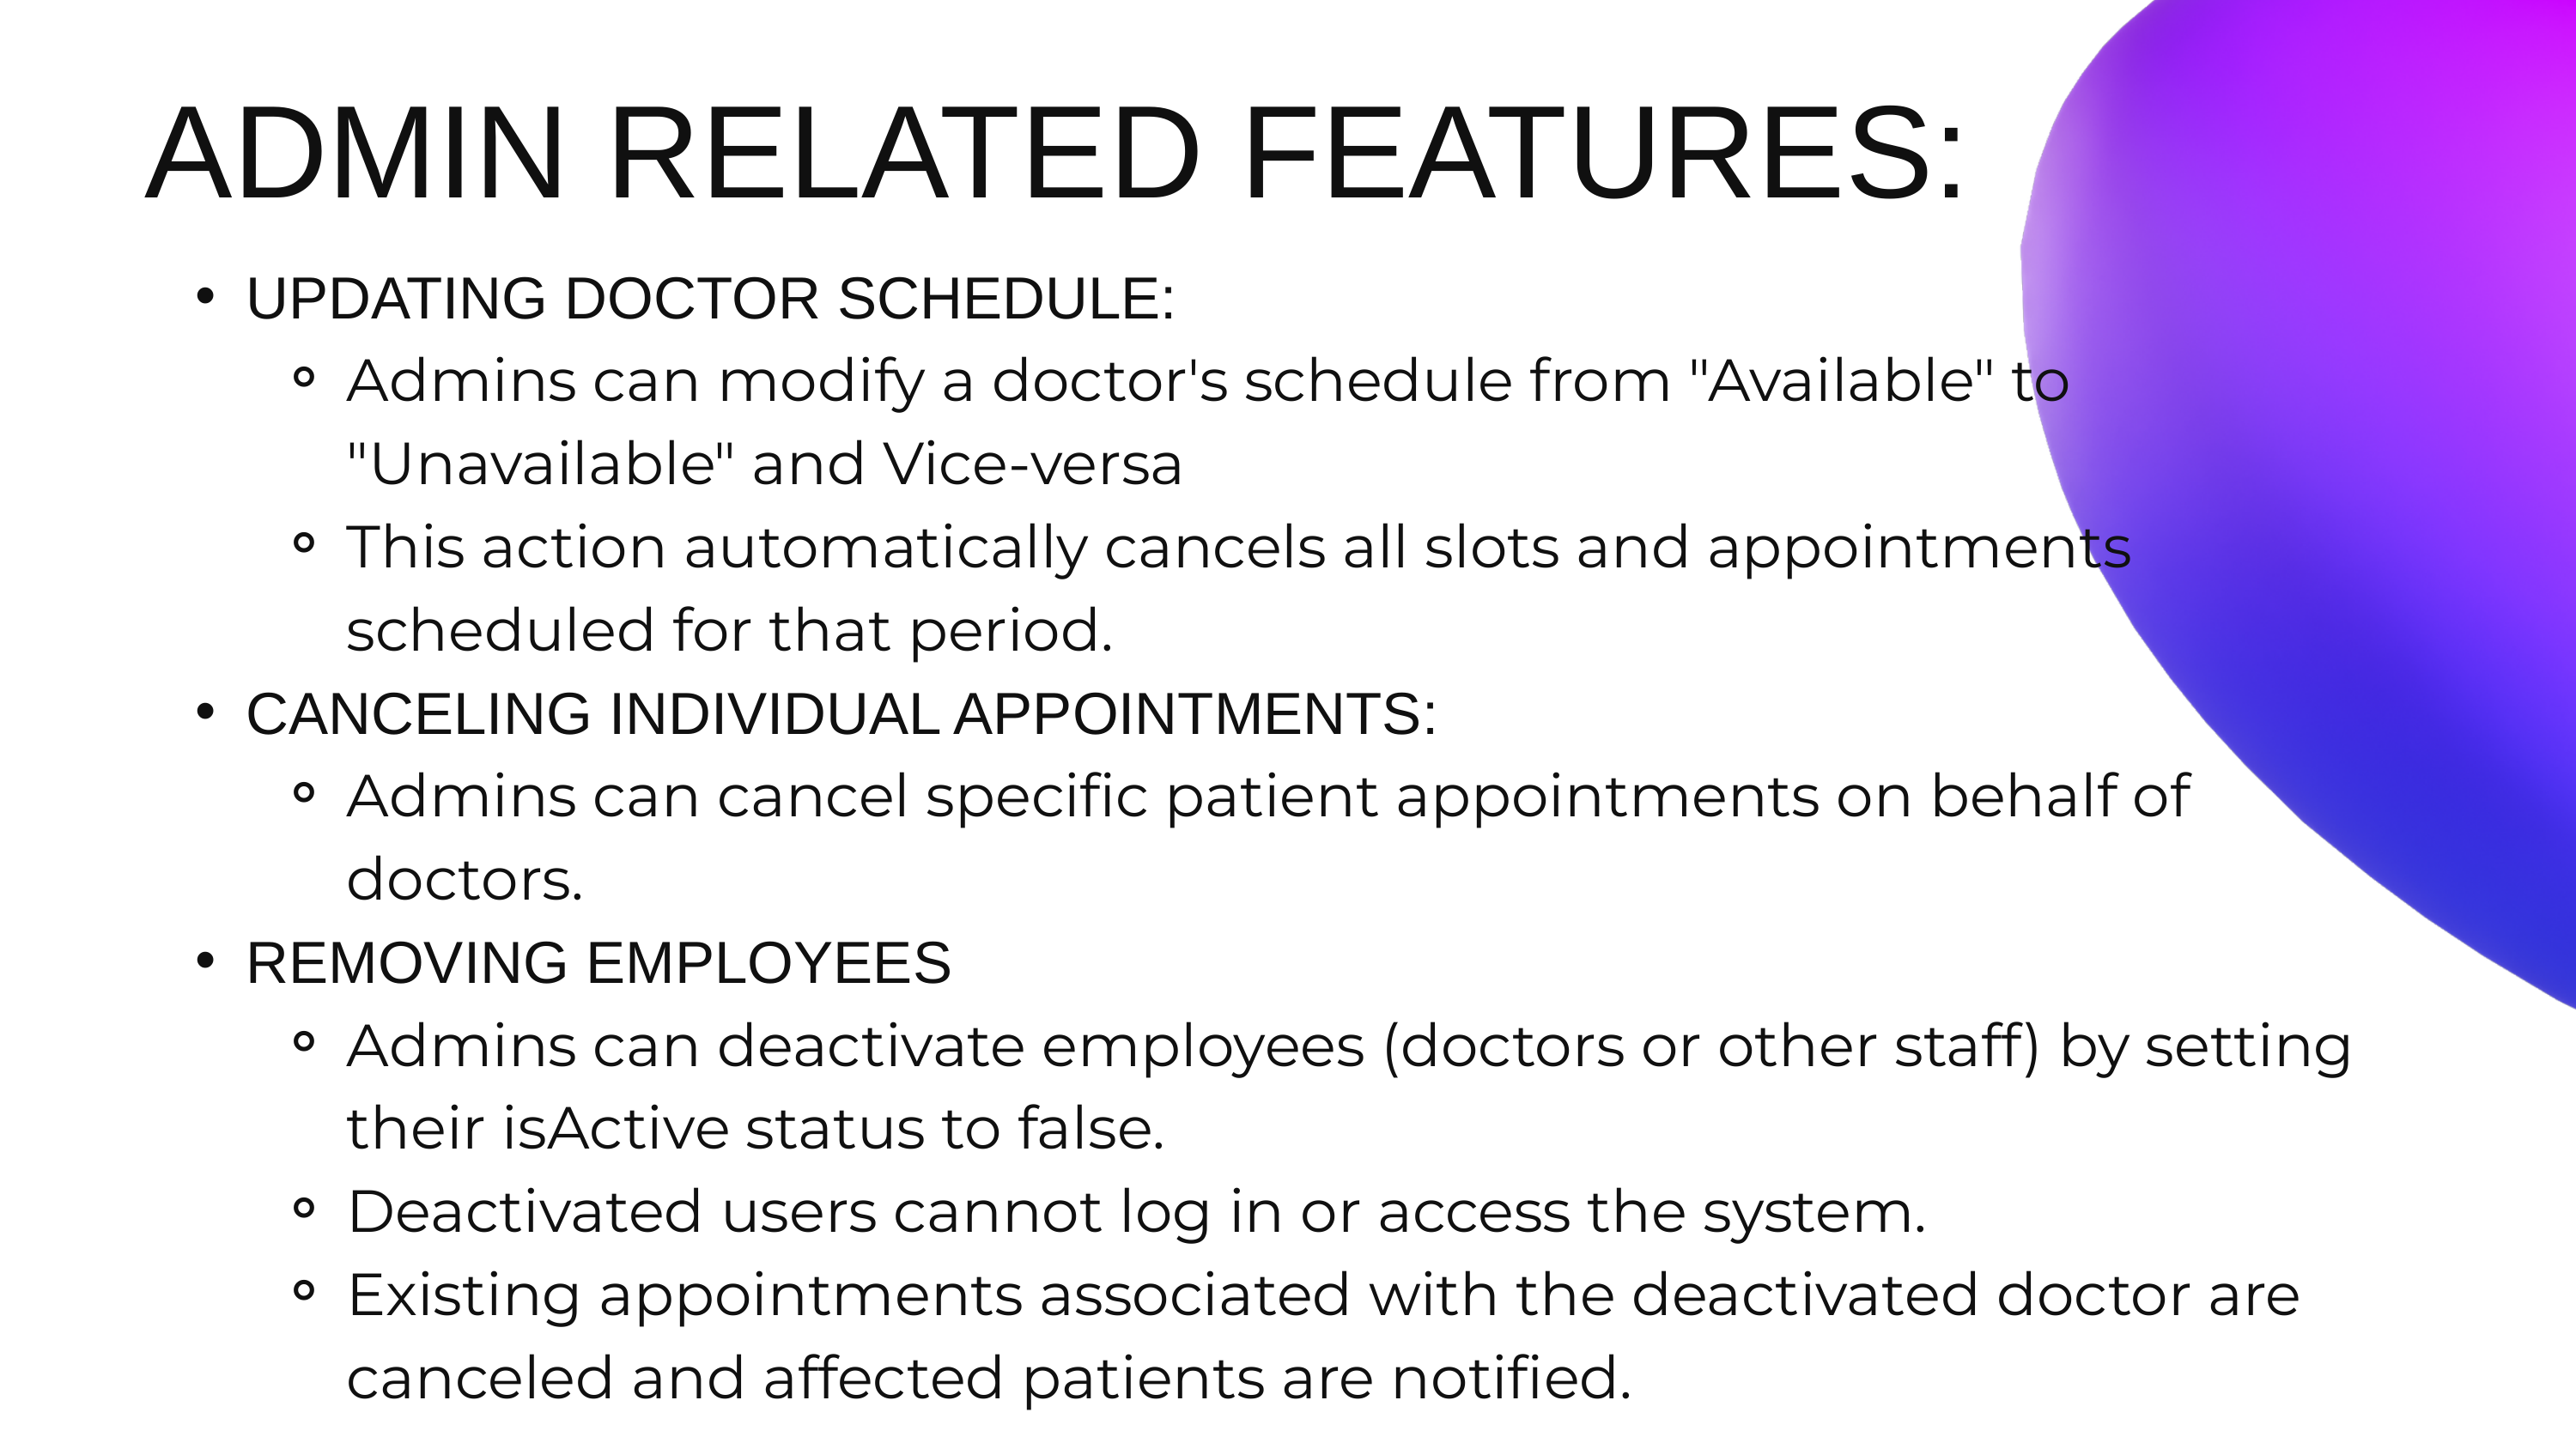

ADMIN RELATED FEATURES:
UPDATING DOCTOR SCHEDULE:
Admins can modify a doctor's schedule from "Available" to "Unavailable" and Vice-versa
This action automatically cancels all slots and appointments scheduled for that period.
CANCELING INDIVIDUAL APPOINTMENTS:
Admins can cancel specific patient appointments on behalf of doctors.
REMOVING EMPLOYEES
Admins can deactivate employees (doctors or other staff) by setting their isActive status to false.
Deactivated users cannot log in or access the system.
Existing appointments associated with the deactivated doctor are canceled and affected patients are notified.